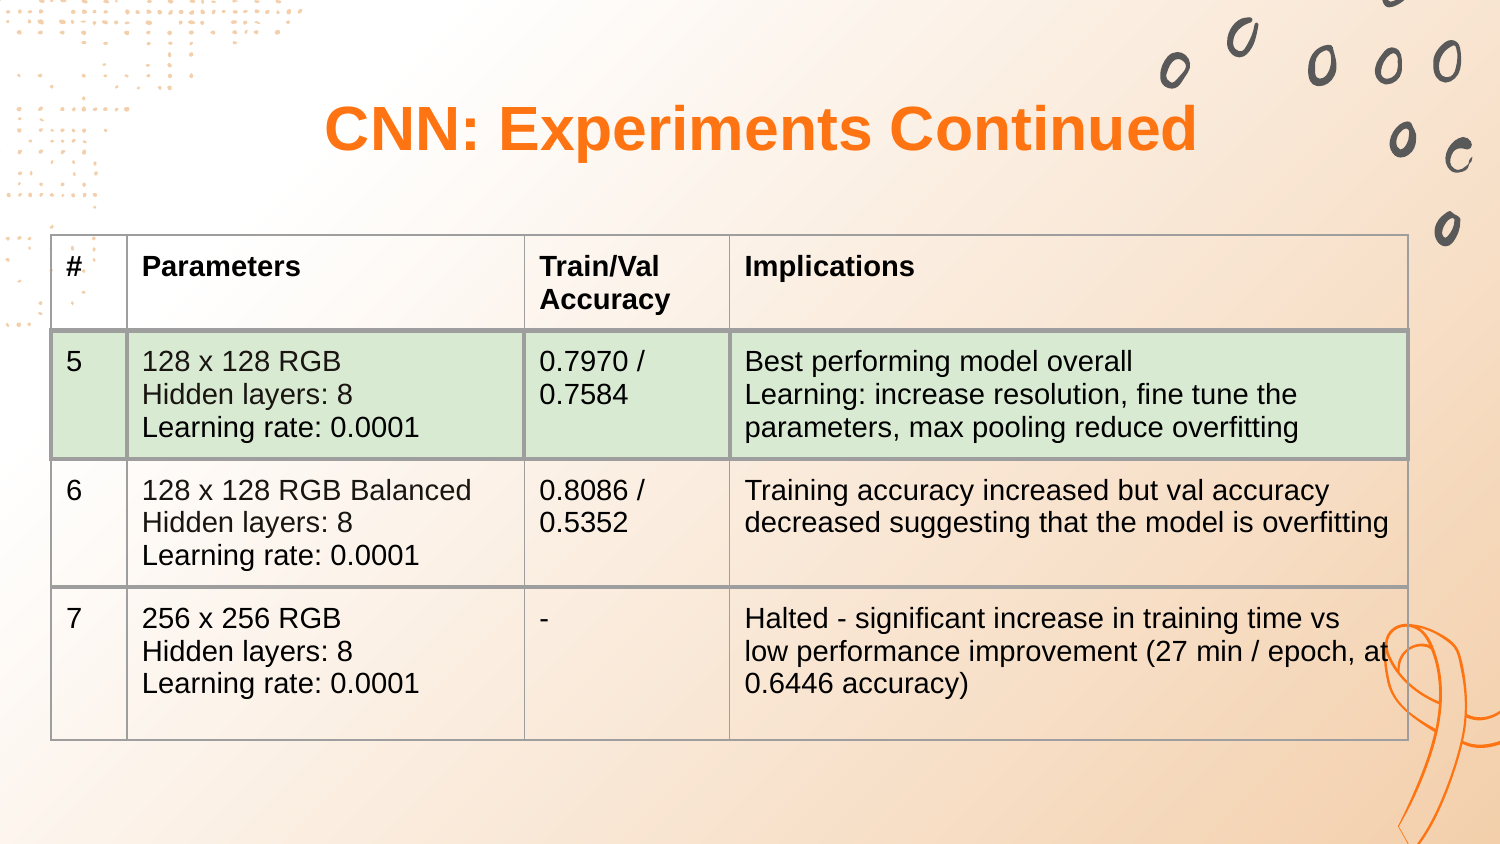

# CNN: Experiments Continued

| # | Parameters | Train/Val Accuracy | Implications |
| --- | --- | --- | --- |
| 5 | 128 x 128 RGB Hidden layers: 8 Learning rate: 0.0001 | 0.7970 / 0.7584 | Best performing model overall Learning: increase resolution, fine tune the parameters, max pooling reduce overfitting |
| 6 | 128 x 128 RGB Balanced Hidden layers: 8 Learning rate: 0.0001 | 0.8086 / 0.5352 | Training accuracy increased but val accuracy decreased suggesting that the model is overfitting |
| 7 | 256 x 256 RGB Hidden layers: 8 Learning rate: 0.0001 | - | Halted - significant increase in training time vs low performance improvement (27 min / epoch, at 0.6446 accuracy) |